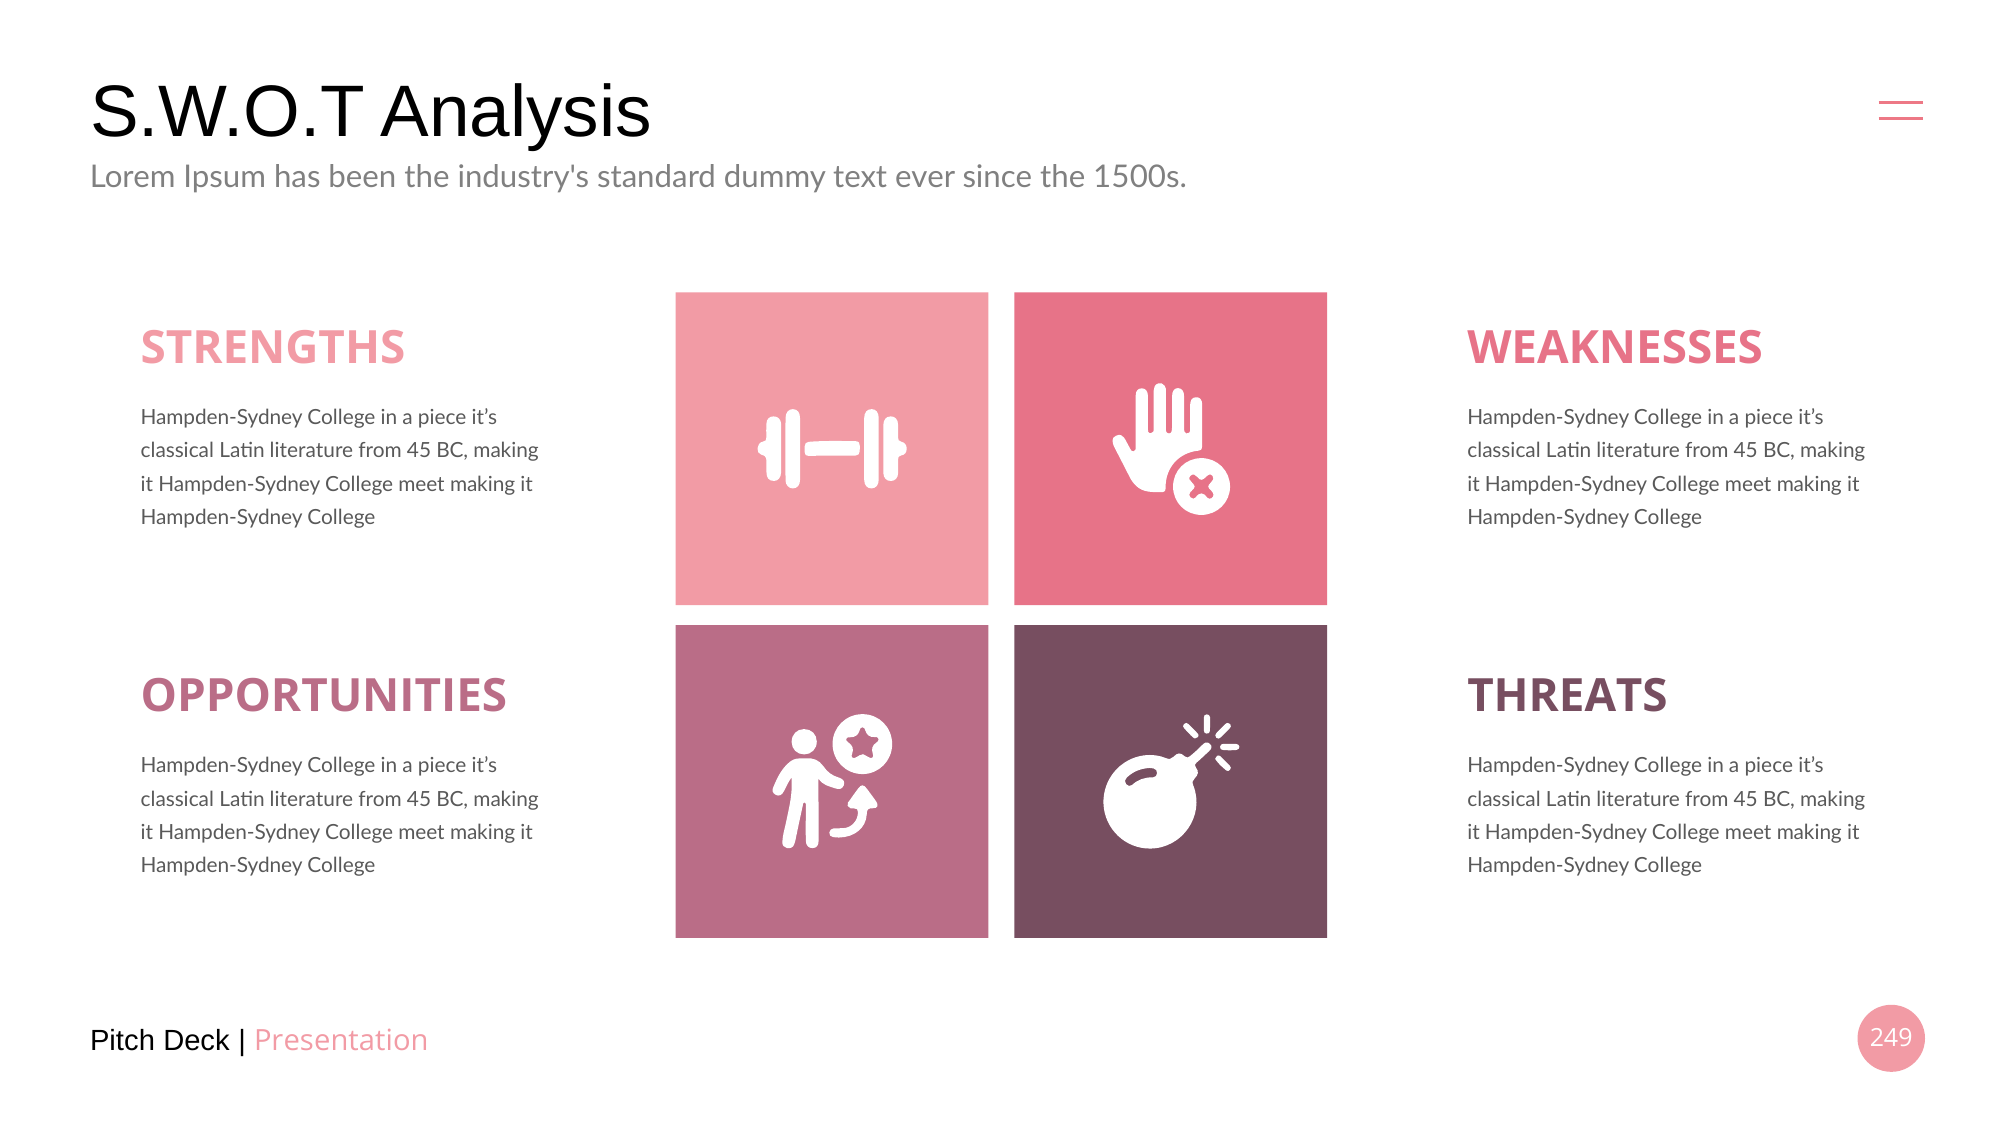

# S.W.O.T Analysis
Lorem Ipsum has been the industry's standard dummy text ever since the 1500s.

STRENGTHS
WEAKNESSES

Hampden-Sydney College in a piece it’s classical Latin literature from 45 BC, making it Hampden-Sydney College meet making it Hampden-Sydney College
Hampden-Sydney College in a piece it’s classical Latin literature from 45 BC, making it Hampden-Sydney College meet making it Hampden-Sydney College

OPPORTUNITIES
THREATS

Hampden-Sydney College in a piece it’s classical Latin literature from 45 BC, making it Hampden-Sydney College meet making it Hampden-Sydney College
Hampden-Sydney College in a piece it’s classical Latin literature from 45 BC, making it Hampden-Sydney College meet making it Hampden-Sydney College
Pitch Deck | Presentation
249